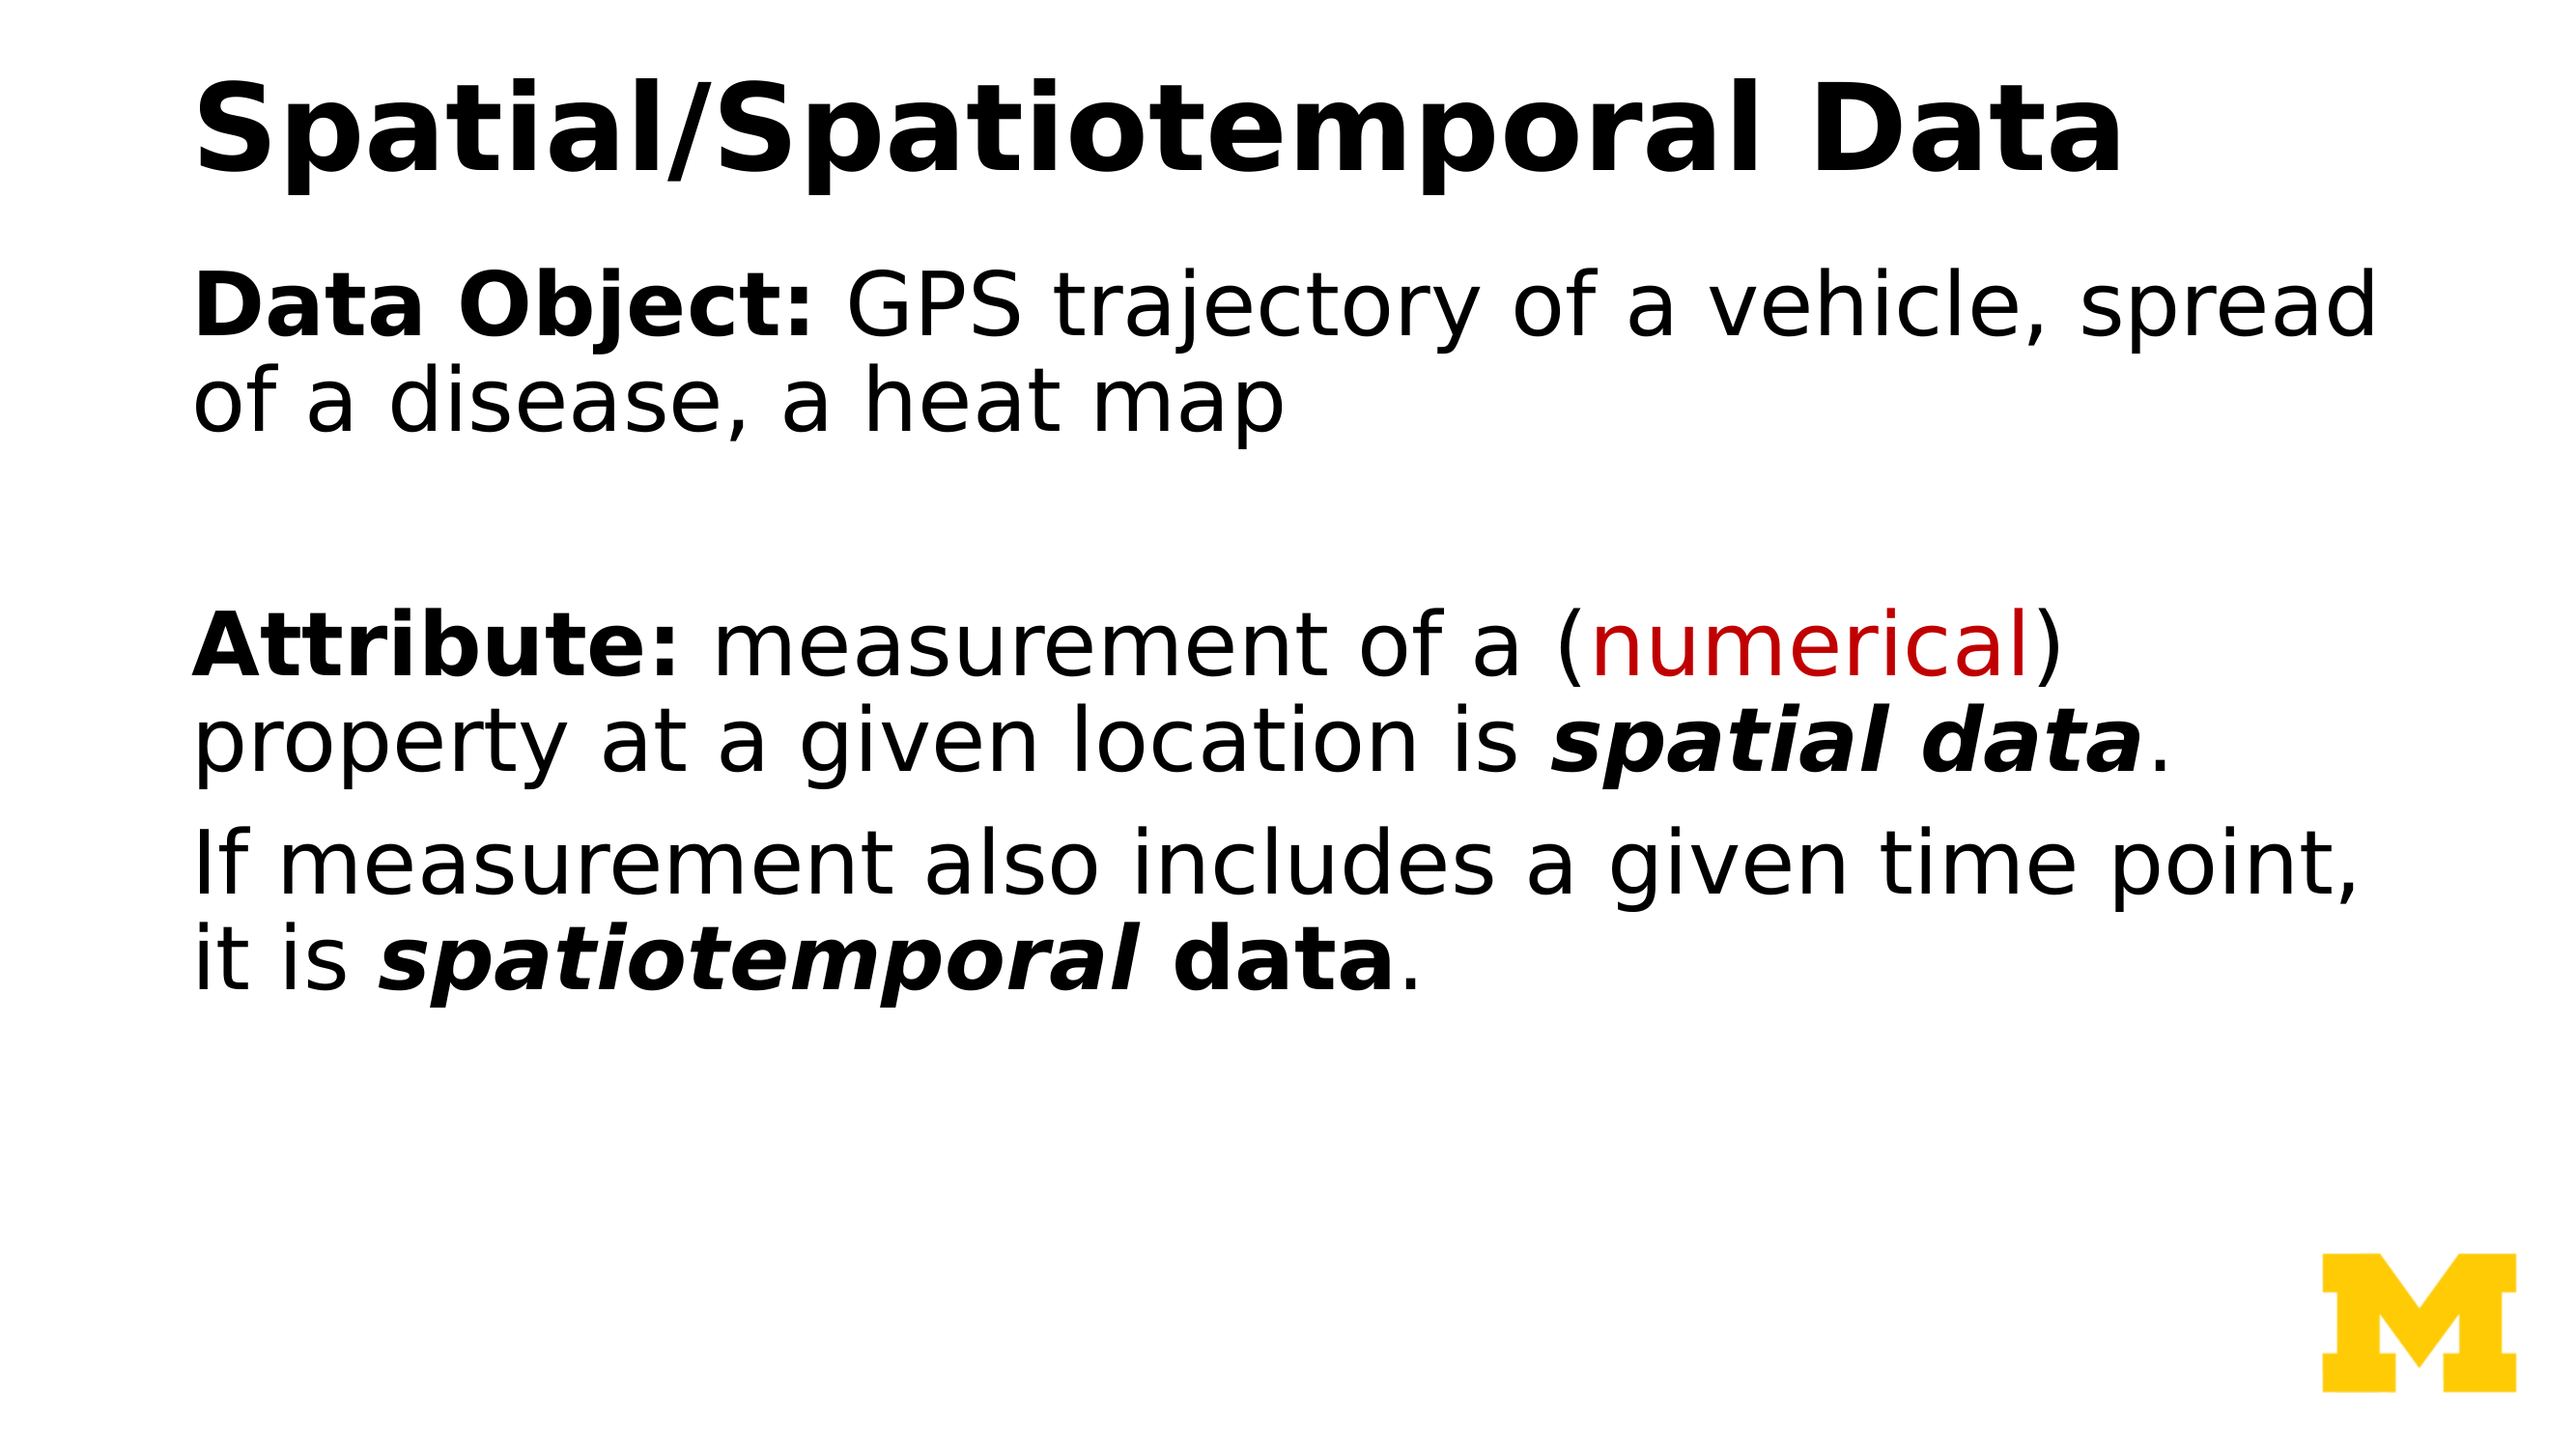

# Spatial/Spatiotemporal Data
Data Object: GPS trajectory of a vehicle, spread of a disease, a heat map

Attribute: measurement of a (numerical) property at a given location is spatial data.
If measurement also includes a given time point, it is spatiotemporal data.